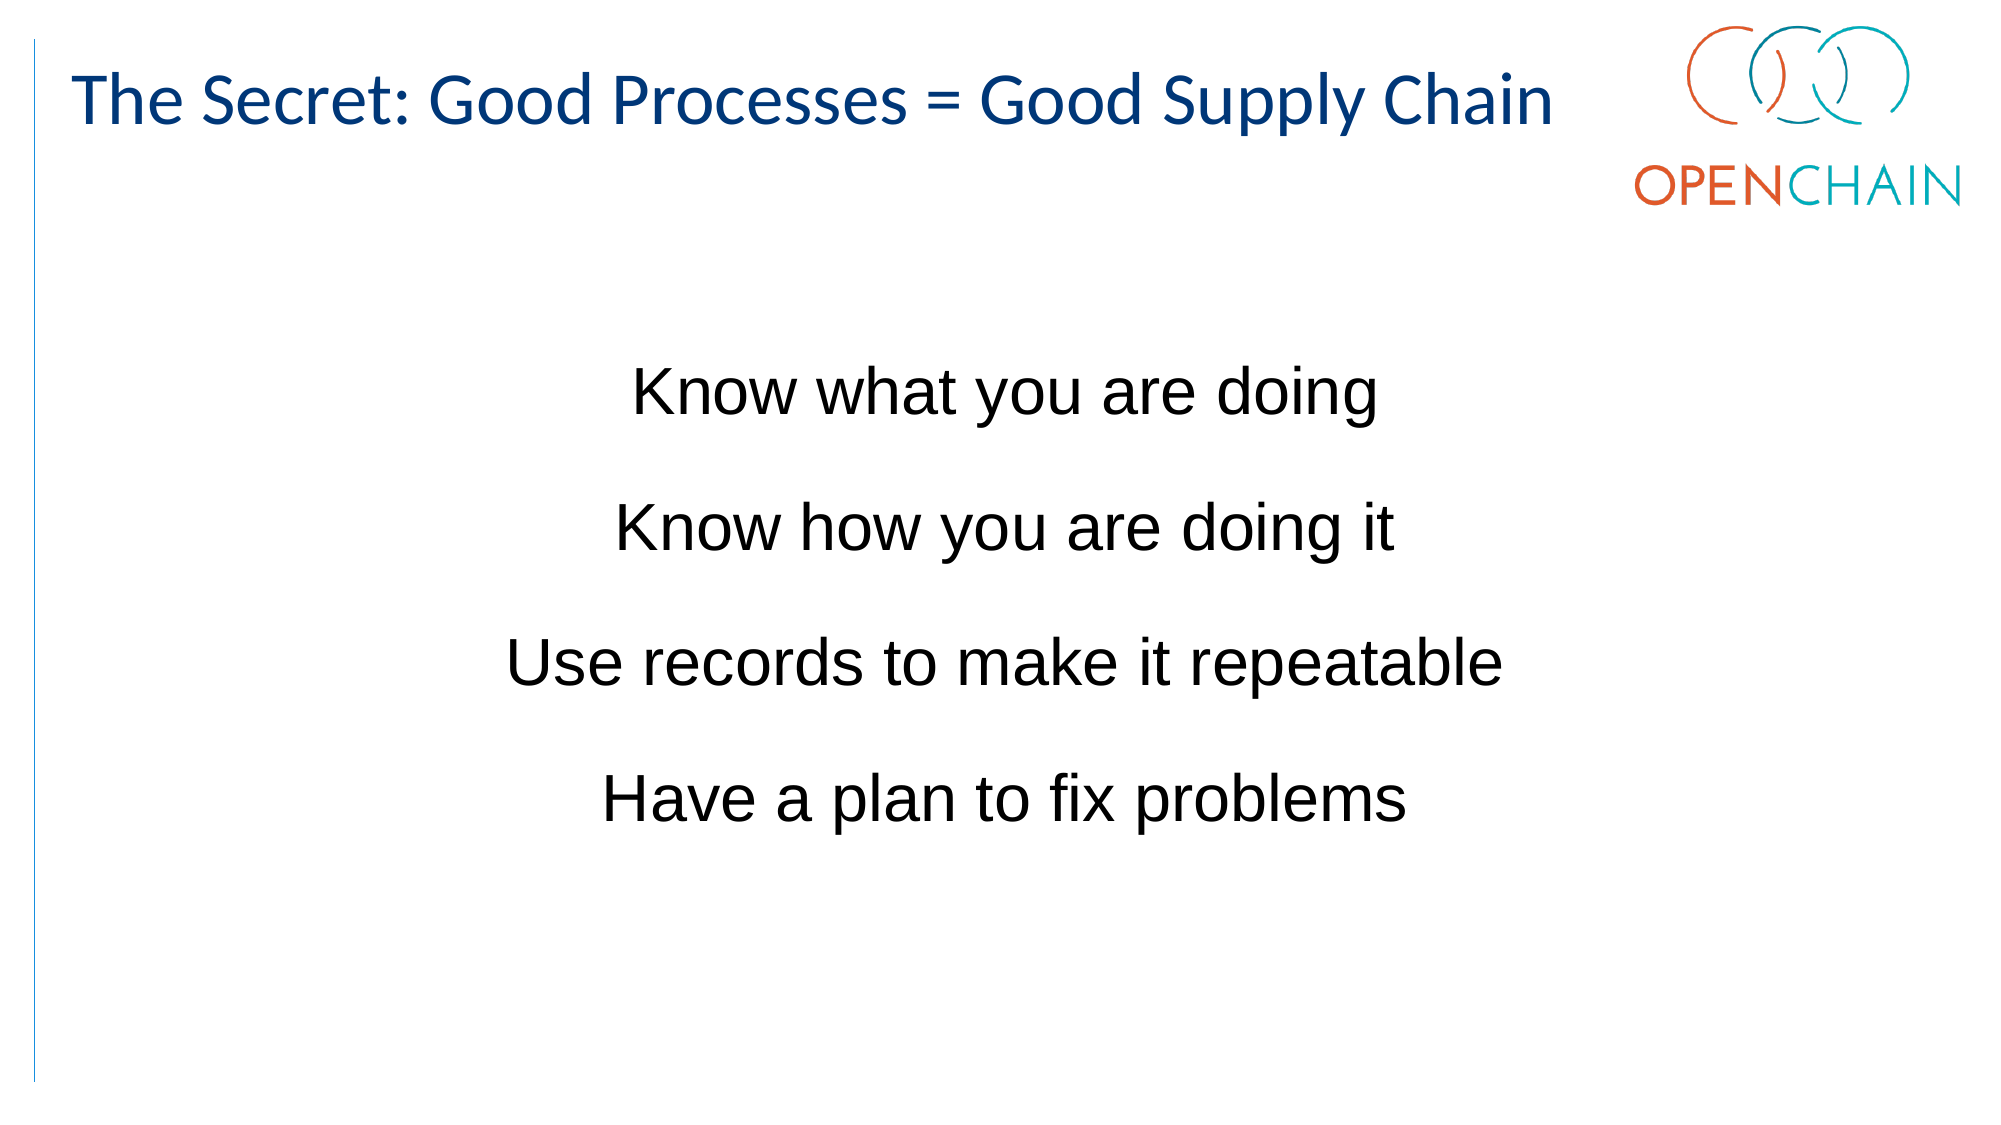

# The Secret: Good Processes = Good Supply Chain

Know what you are doing
Know how you are doing it
Use records to make it repeatable
Have a plan to fix problems